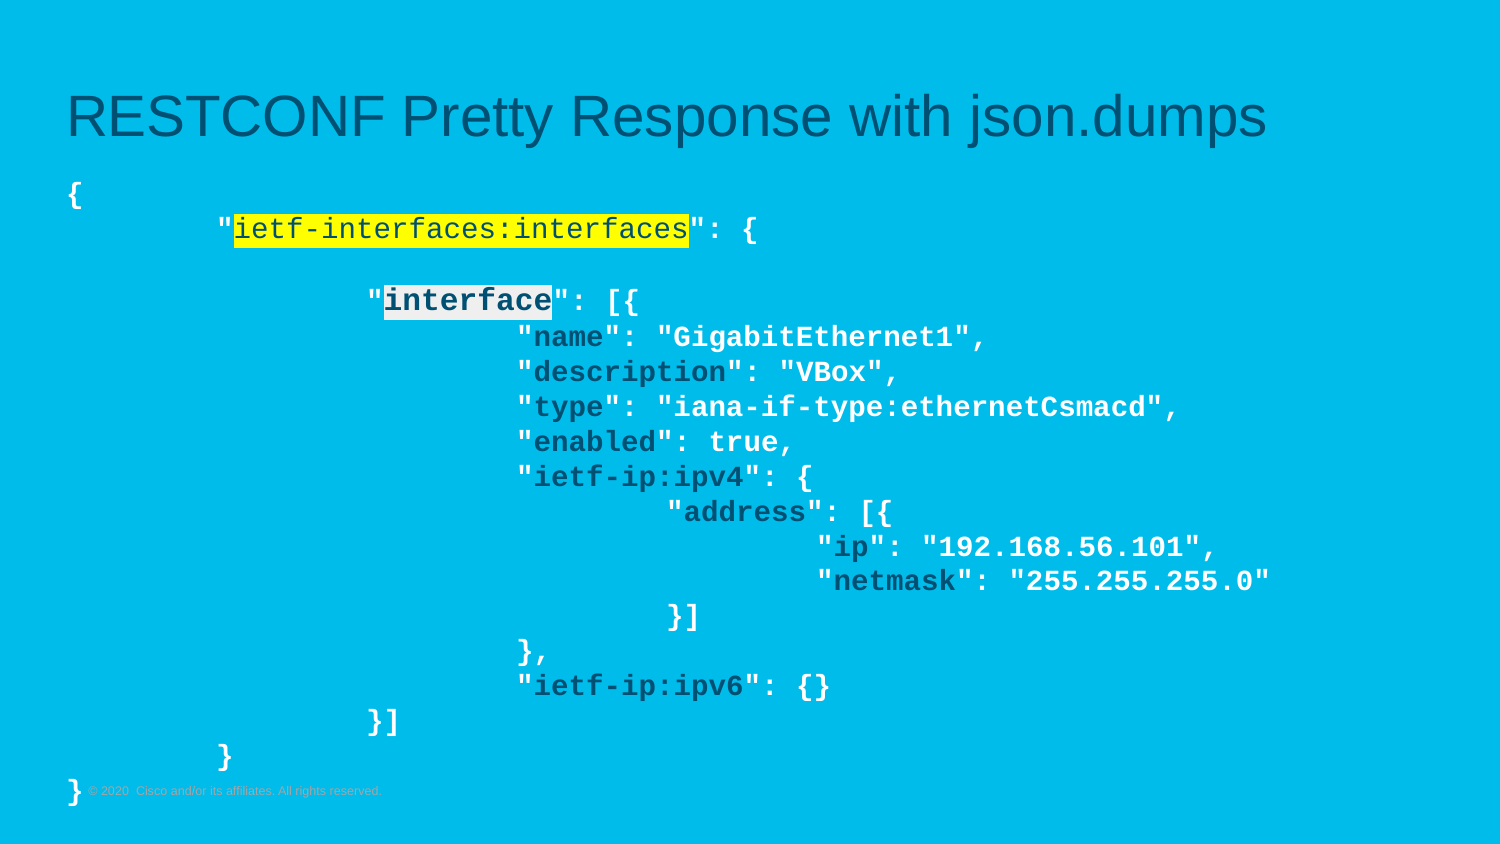

# RESTCONF Pretty Response with json.dumps
{
	"ietf-interfaces:interfaces": {

		"interface": [{
			"name": "GigabitEthernet1",
			"description": "VBox",
			"type": "iana-if-type:ethernetCsmacd",
			"enabled": true,
			"ietf-ip:ipv4": {
				"address": [{
					"ip": "192.168.56.101",
					"netmask": "255.255.255.0"
				}]
			},
			"ietf-ip:ipv6": {}
		}]
	}
}